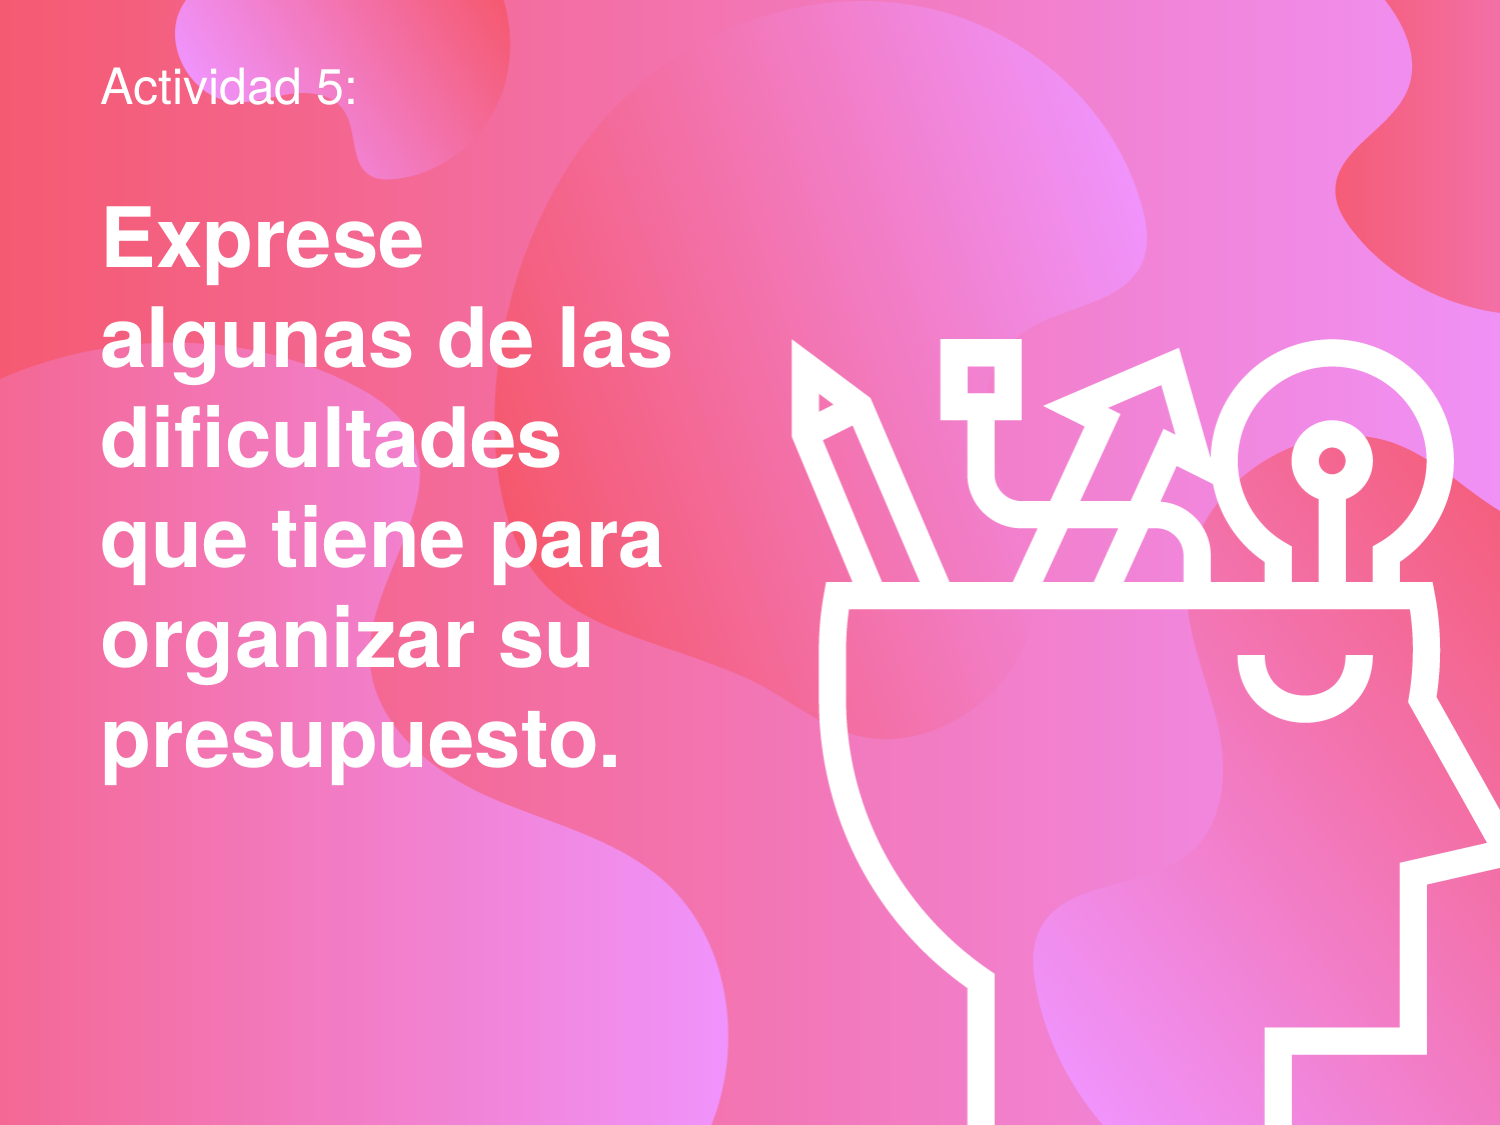

Actividad 5:

Exprese algunas de las dificultades que tiene para organizar su presupuesto.